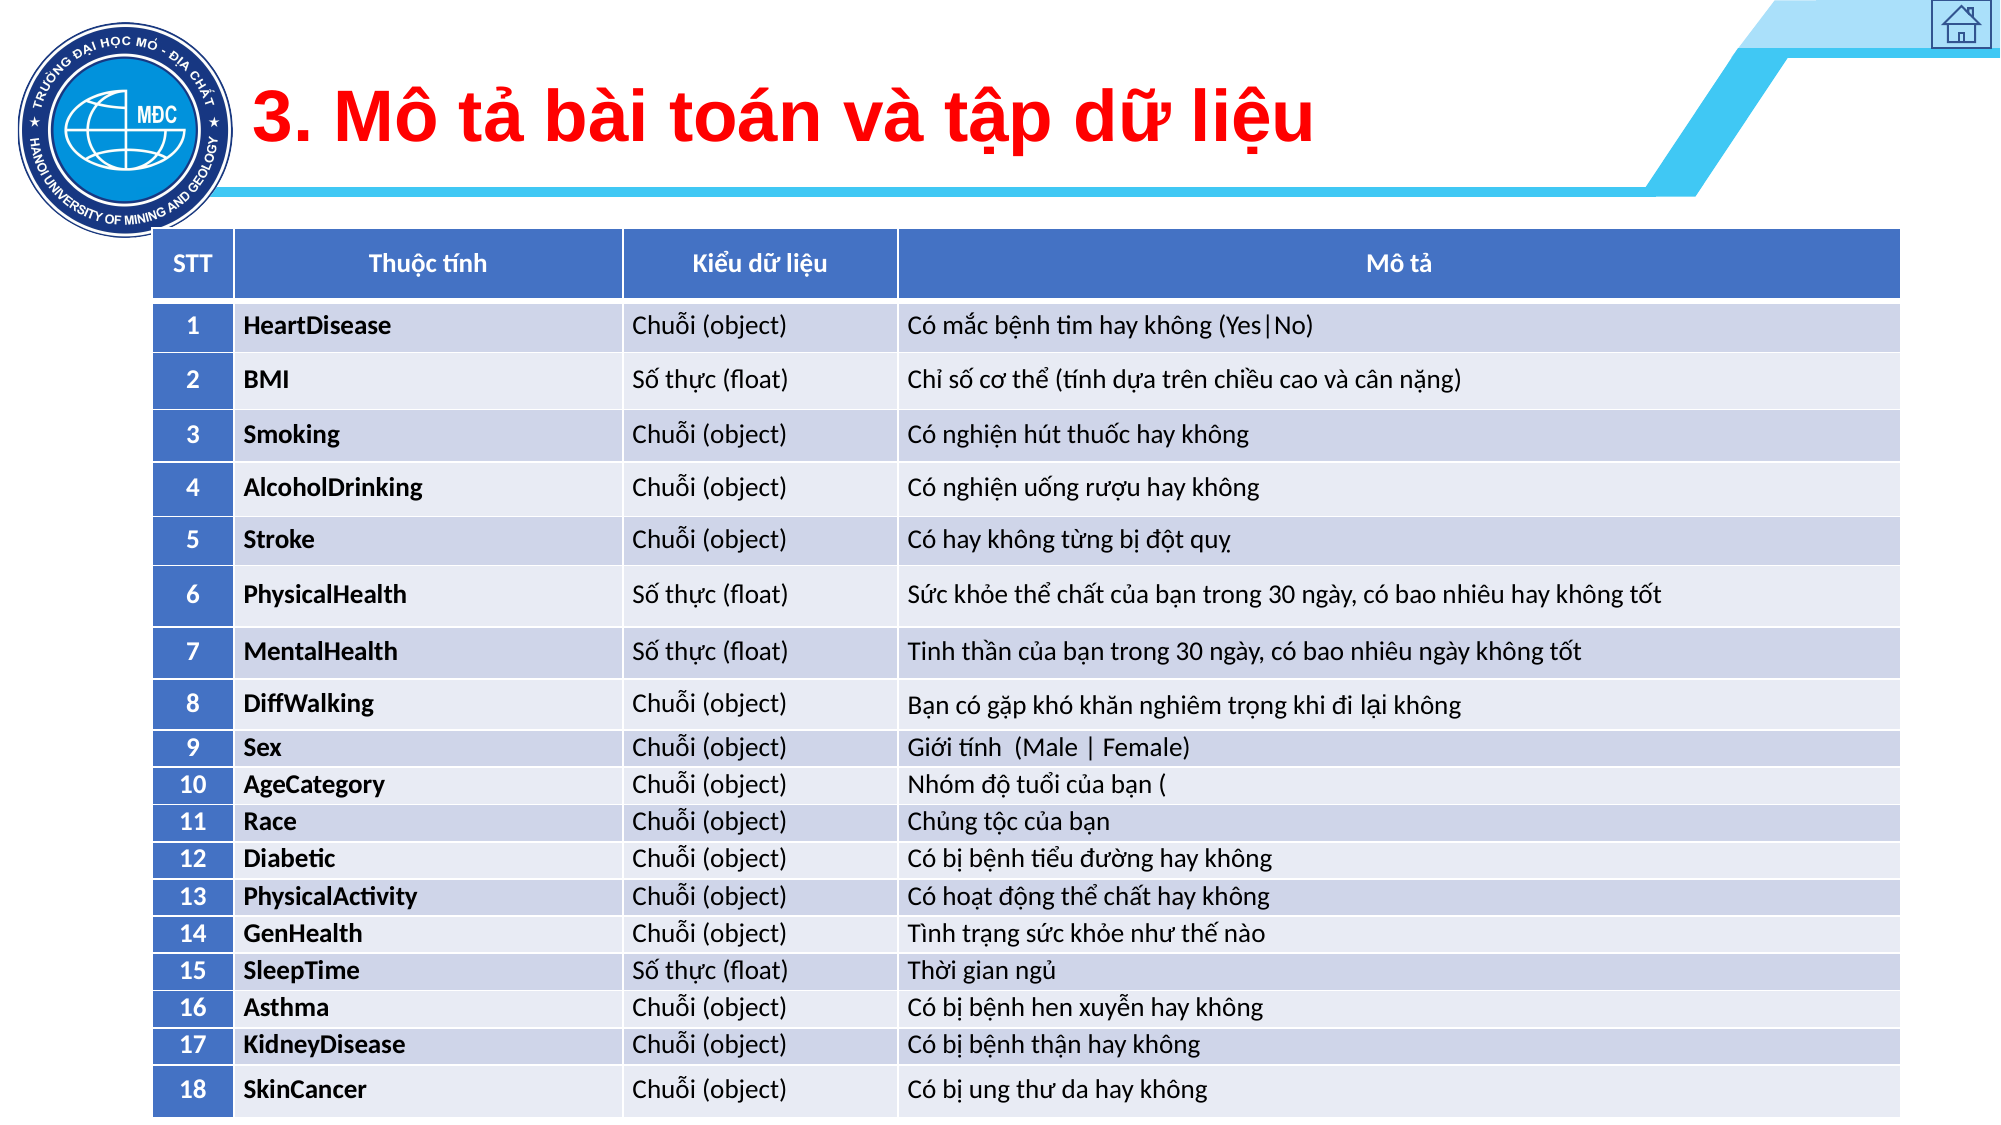

# 3. Mô tả bài toán và tập dữ liệu
| STT | Thuộc tính | Kiểu dữ liệu | Mô tả |
| --- | --- | --- | --- |
| 1 | HeartDisease | Chuỗi (object) | Có mắc bệnh tim hay không (Yes|No) |
| 2 | BMI | Số thực (float) | Chỉ số cơ thể (tính dựa trên chiều cao và cân nặng) |
| 3 | Smoking | Chuỗi (object) | Có nghiện hút thuốc hay không |
| 4 | AlcoholDrinking | Chuỗi (object) | Có nghiện uống rượu hay không |
| 5 | Stroke | Chuỗi (object) | Có hay không từng bị đột quỵ |
| 6 | PhysicalHealth | Số thực (float) | Sức khỏe thể chất của bạn trong 30 ngày, có bao nhiêu hay không tốt |
| 7 | MentalHealth | Số thực (float) | Tinh thần của bạn trong 30 ngày, có bao nhiêu ngày không tốt |
| 8 | DiffWalking | Chuỗi (object) | Bạn có gặp khó khăn nghiêm trọng khi đi lại không |
| 9 | Sex | Chuỗi (object) | Giới tính (Male | Female) |
| 10 | AgeCategory | Chuỗi (object) | Nhóm độ tuổi của bạn ( |
| 11 | Race | Chuỗi (object) | Chủng tộc của bạn |
| 12 | Diabetic | Chuỗi (object) | Có bị bệnh tiểu đường hay không |
| 13 | PhysicalActivity | Chuỗi (object) | Có hoạt động thể chất hay không |
| 14 | GenHealth | Chuỗi (object) | Tình trạng sức khỏe như thế nào |
| 15 | SleepTime | Số thực (float) | Thời gian ngủ |
| 16 | Asthma | Chuỗi (object) | Có bị bệnh hen xuyễn hay không |
| 17 | KidneyDisease | Chuỗi (object) | Có bị bệnh thận hay không |
| 18 | SkinCancer | Chuỗi (object) | Có bị ung thư da hay không |